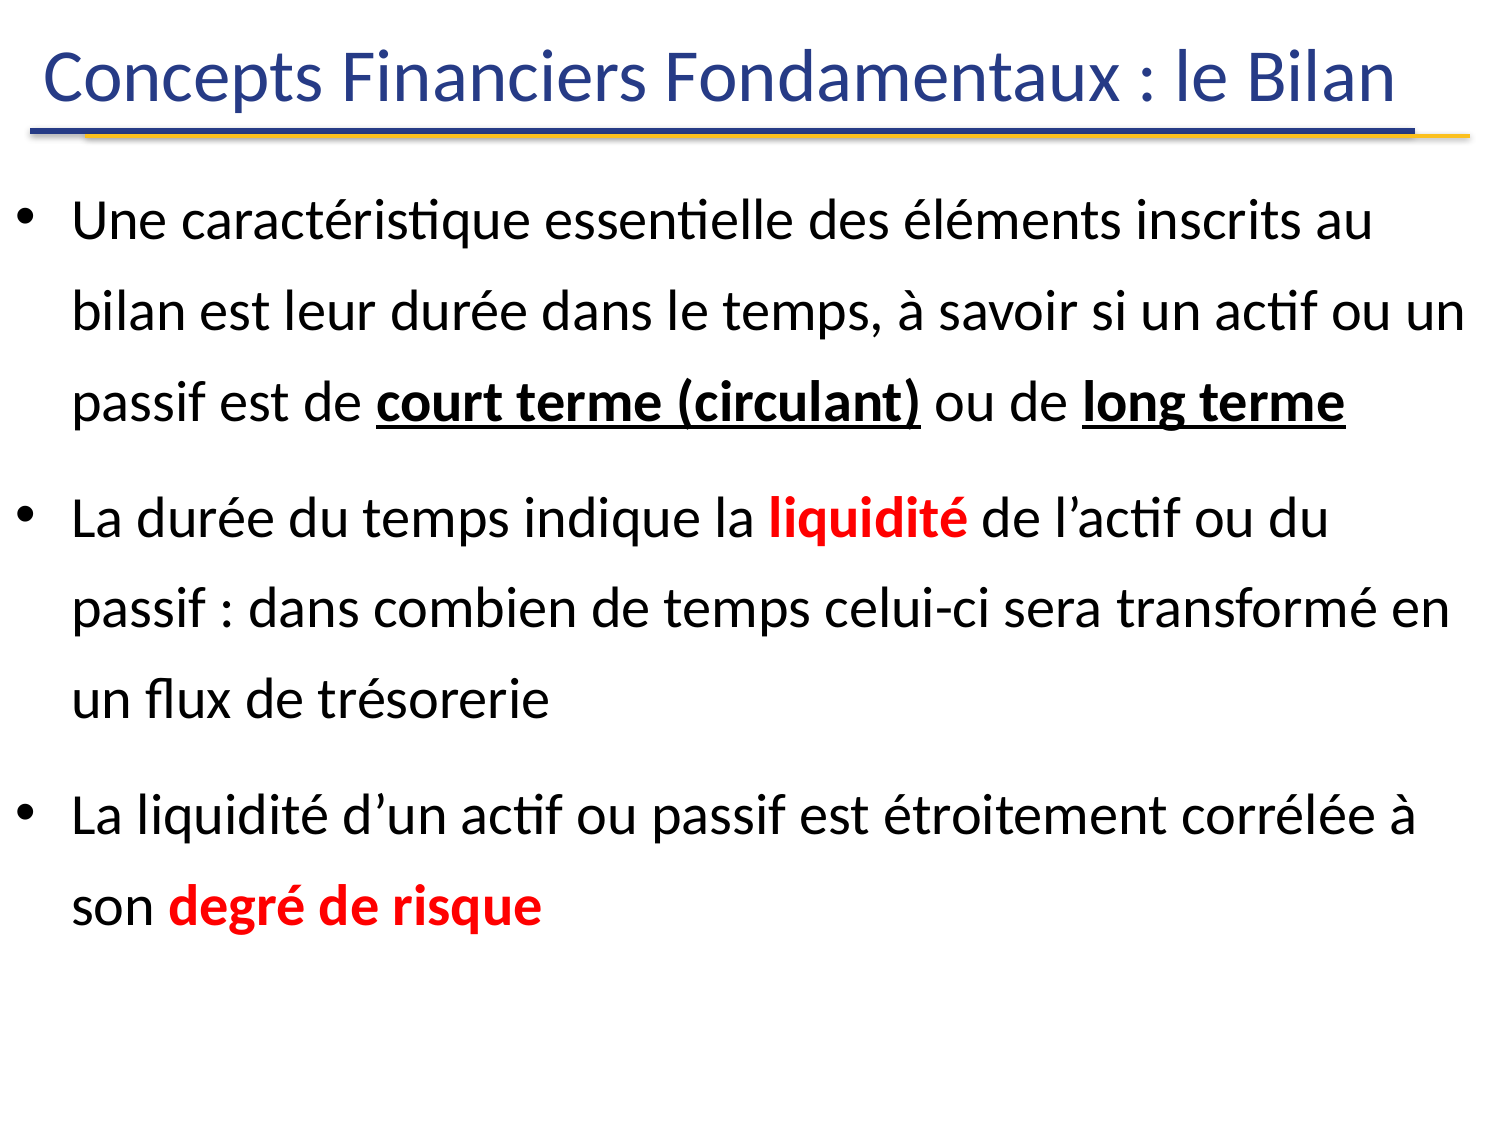

# Concepts Financiers Fondamentaux : le Bilan
Une caractéristique essentielle des éléments inscrits au bilan est leur durée dans le temps, à savoir si un actif ou un passif est de court terme (circulant) ou de long terme
La durée du temps indique la liquidité de l’actif ou du    passif : dans combien de temps celui-ci sera transformé en un flux de trésorerie
La liquidité d’un actif ou passif est étroitement corrélée à son degré de risque